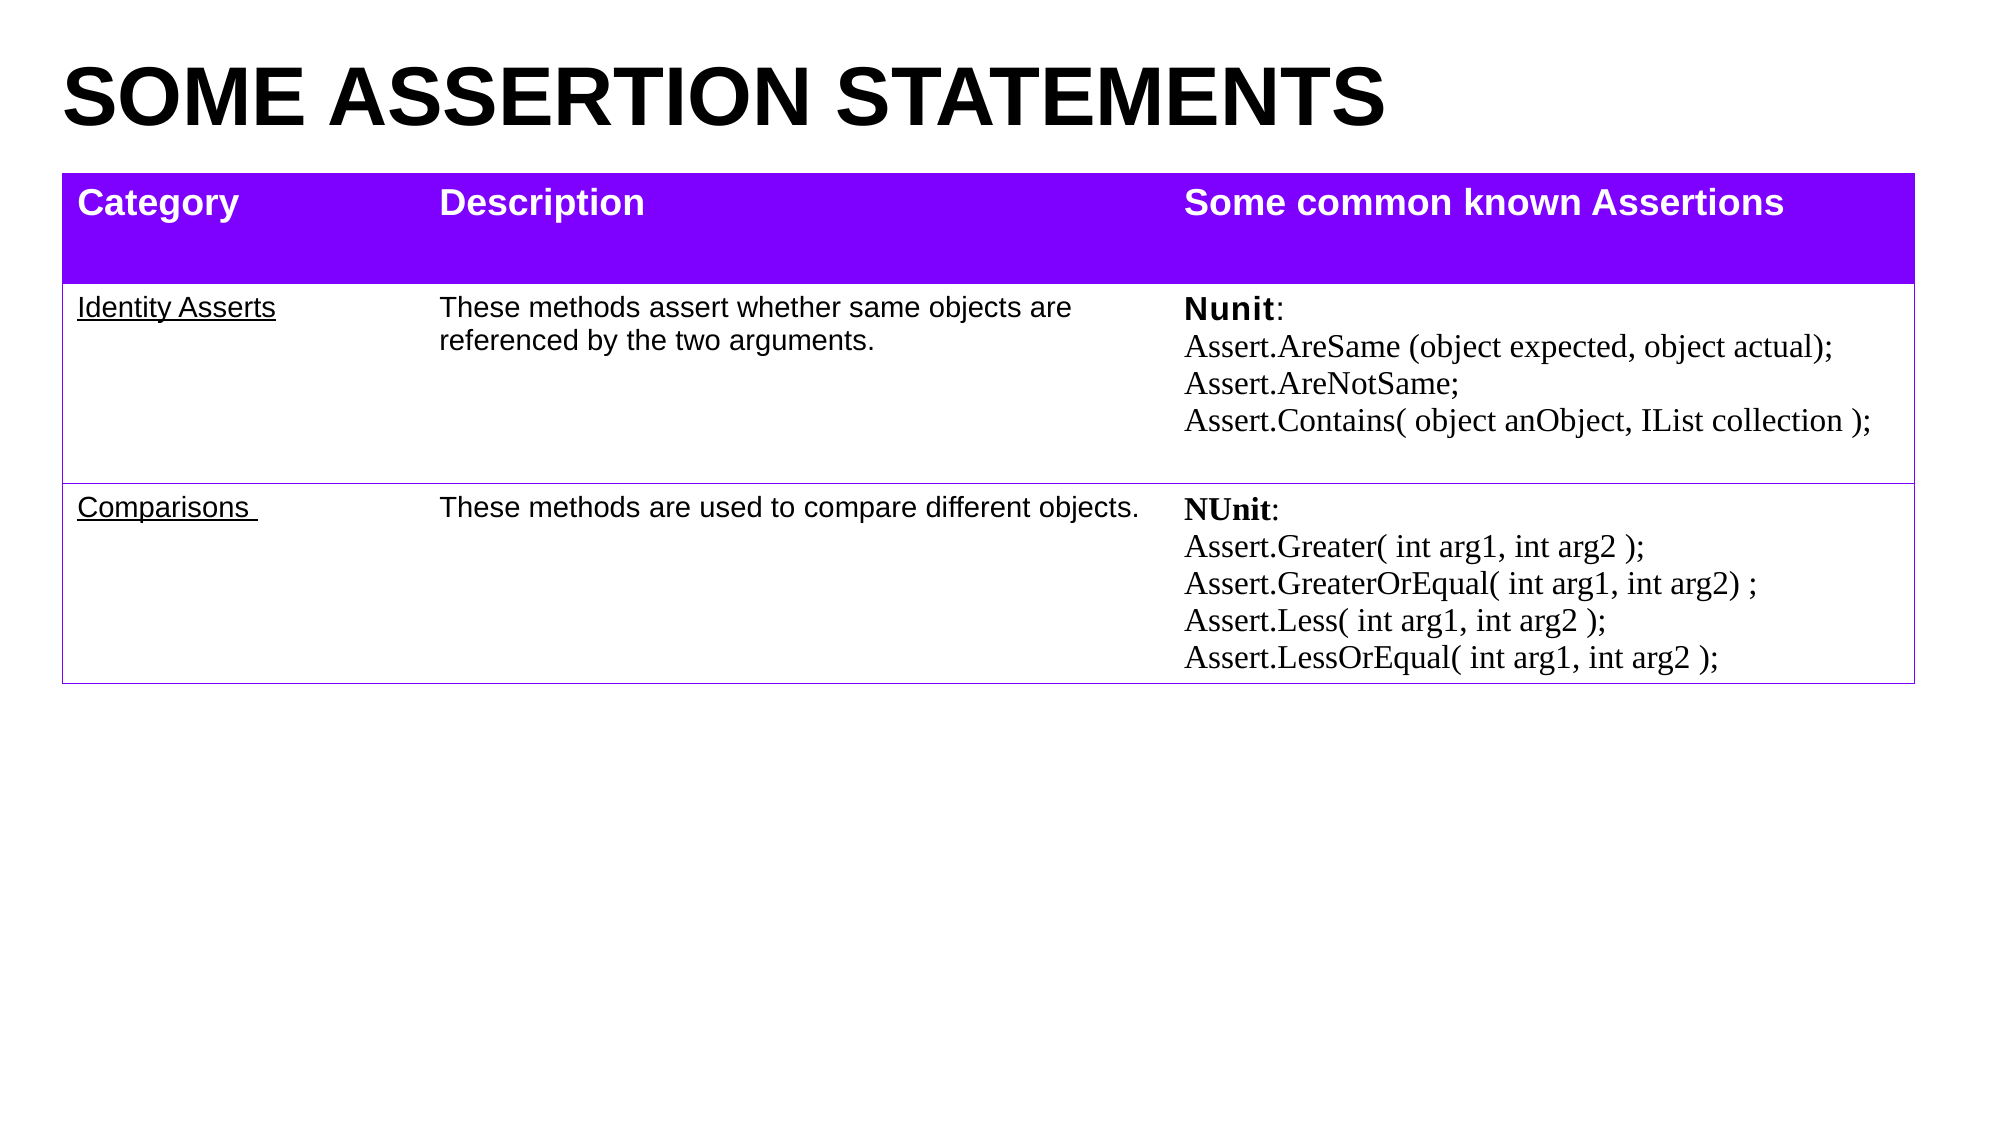

# SOME ASSERTION STATEMENTS
| Category | Description | Some common known Assertions |
| --- | --- | --- |
| Identity Asserts | These methods assert whether same objects are referenced by the two arguments. | Nunit: Assert.AreSame (object expected, object actual); Assert.AreNotSame; Assert.Contains( object anObject, IList collection ); |
| Comparisons | These methods are used to compare different objects. | NUnit: Assert.Greater( int arg1, int arg2 ); Assert.GreaterOrEqual( int arg1, int arg2) ; Assert.Less( int arg1, int arg2 ); Assert.LessOrEqual( int arg1, int arg2 ); |